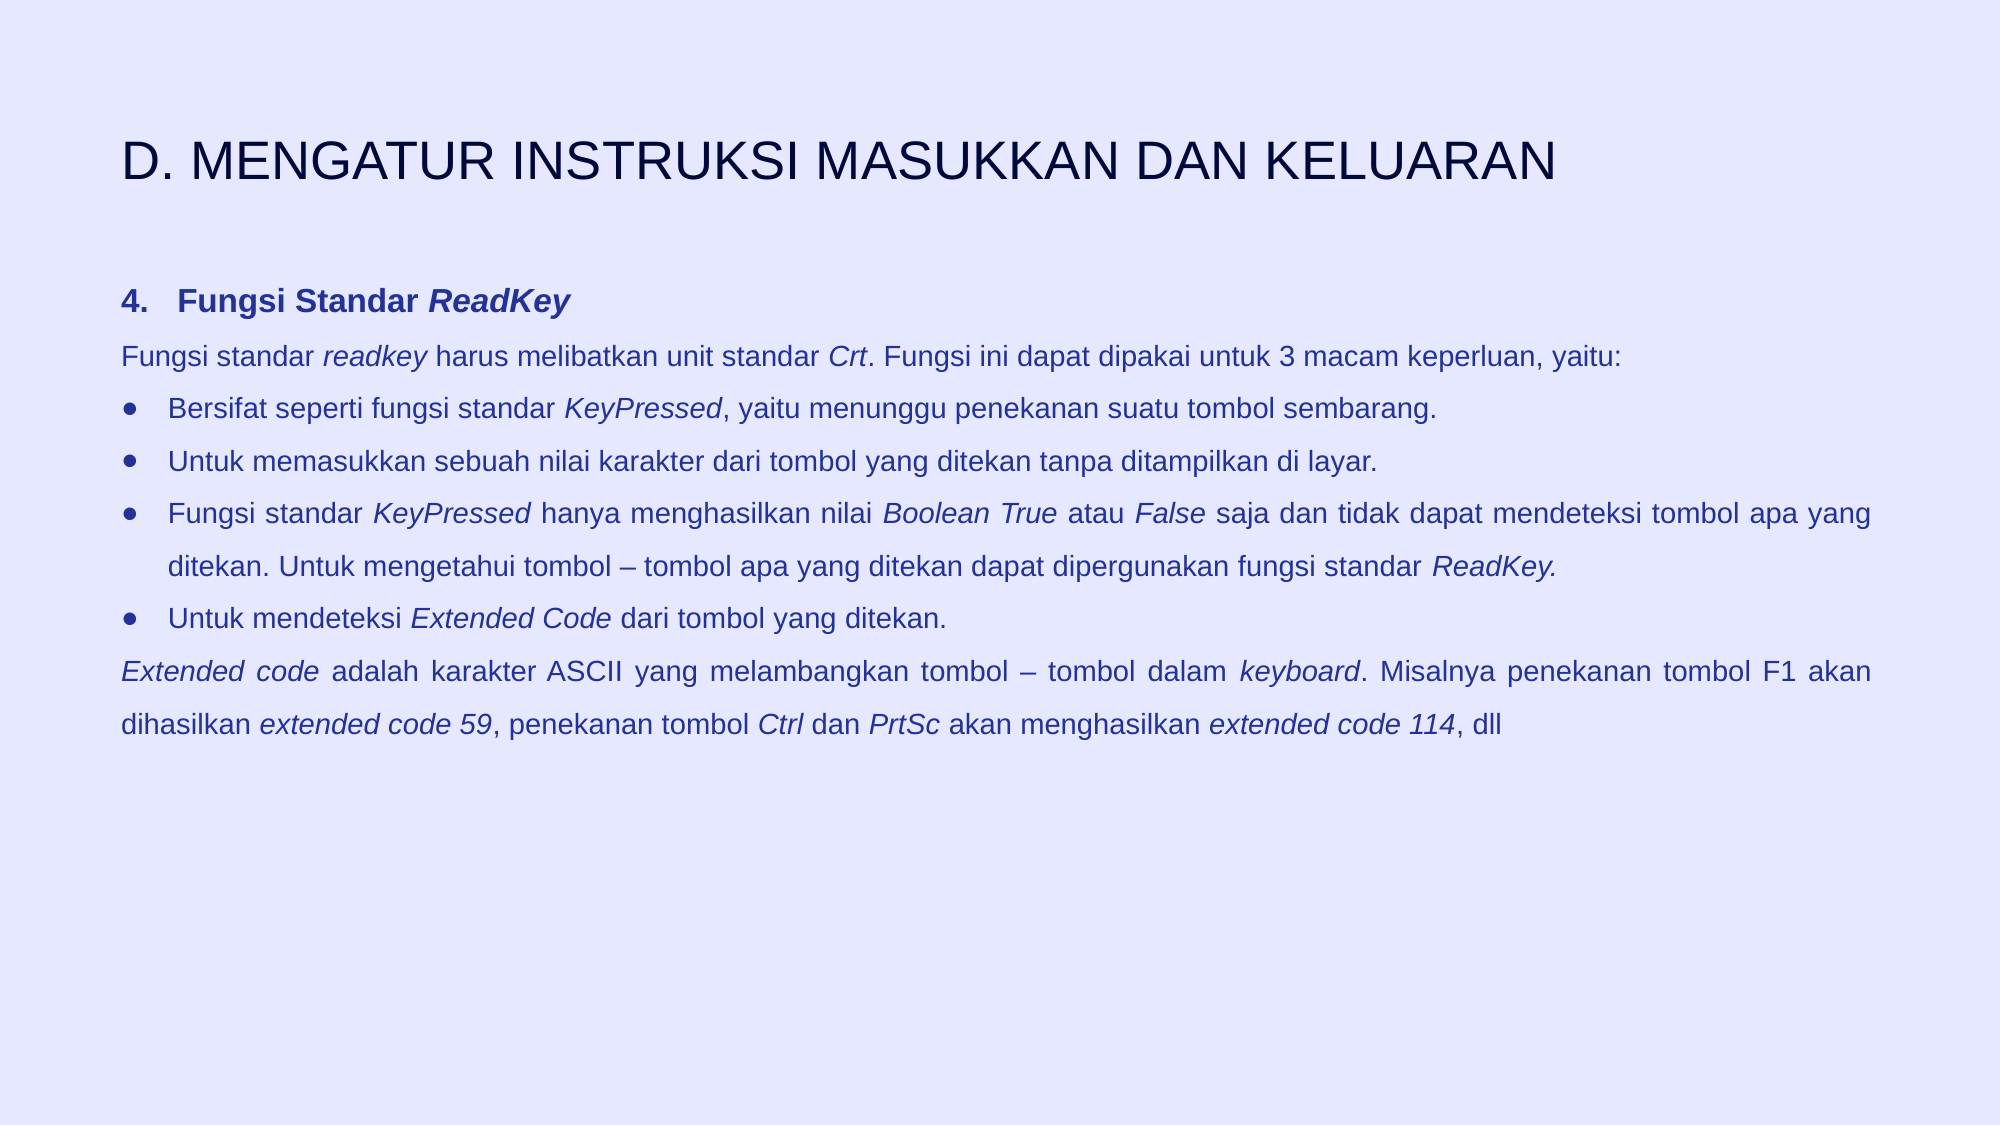

# D. MENGATUR INSTRUKSI MASUKKAN DAN KELUARAN
Fungsi Standar ReadKey
Fungsi standar readkey harus melibatkan unit standar Crt. Fungsi ini dapat dipakai untuk 3 macam keperluan, yaitu:
Bersifat seperti fungsi standar KeyPressed, yaitu menunggu penekanan suatu tombol sembarang.
Untuk memasukkan sebuah nilai karakter dari tombol yang ditekan tanpa ditampilkan di layar.
Fungsi standar KeyPressed hanya menghasilkan nilai Boolean True atau False saja dan tidak dapat mendeteksi tombol apa yang ditekan. Untuk mengetahui tombol – tombol apa yang ditekan dapat dipergunakan fungsi standar ReadKey.
Untuk mendeteksi Extended Code dari tombol yang ditekan.
Extended code adalah karakter ASCII yang melambangkan tombol – tombol dalam keyboard. Misalnya penekanan tombol F1 akan dihasilkan extended code 59, penekanan tombol Ctrl dan PrtSc akan menghasilkan extended code 114, dll